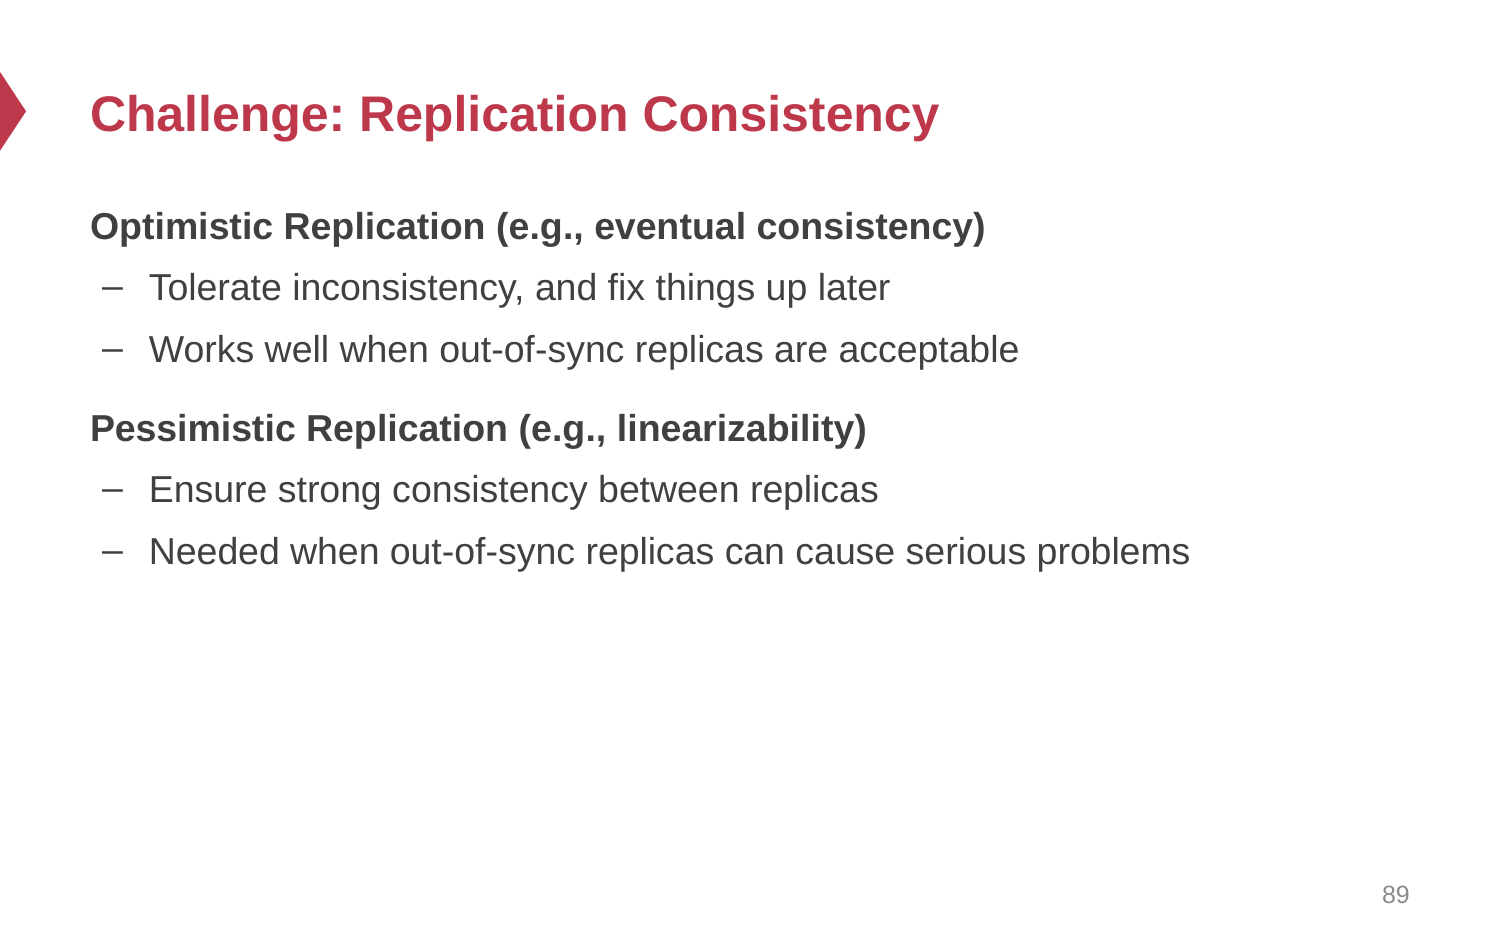

# Challenge: Replication Consistency
Optimistic Replication (e.g., eventual consistency)
Tolerate inconsistency, and fix things up later
Works well when out-of-sync replicas are acceptable
Pessimistic Replication (e.g., linearizability)
Ensure strong consistency between replicas
Needed when out-of-sync replicas can cause serious problems

89